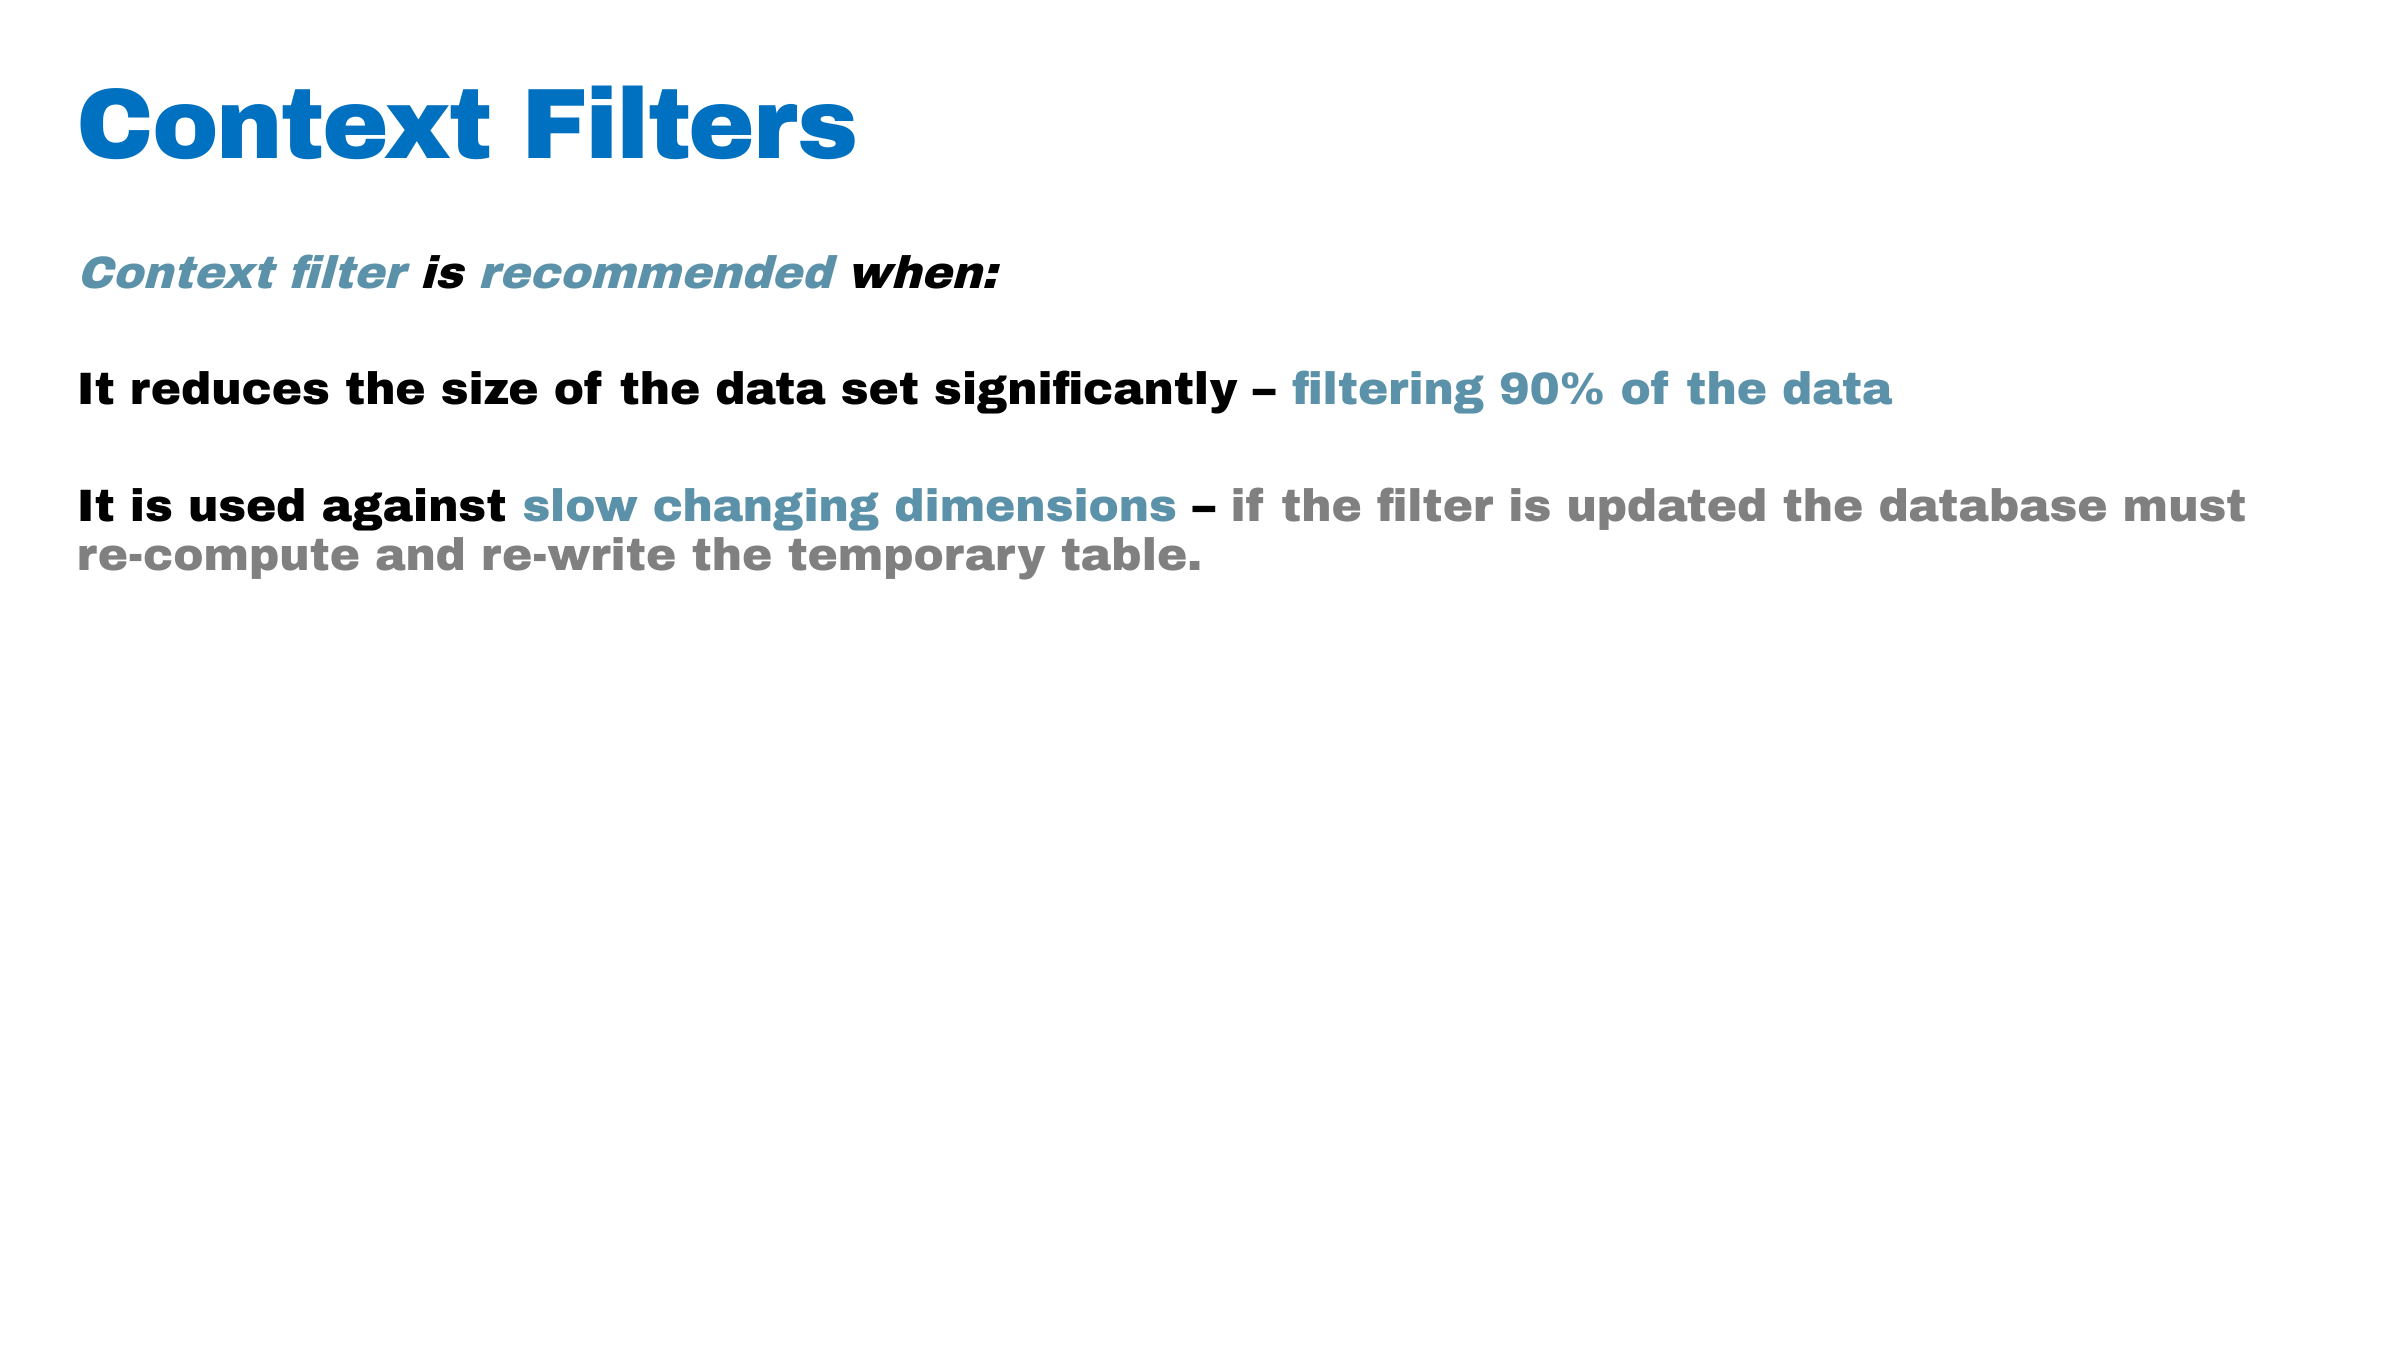

# Context Filters
Context filter is recommended when:

It reduces the size of the data set significantly – filtering 90% of the data

It is used against slow changing dimensions – if the filter is updated the database must re-compute and re-write the temporary table.